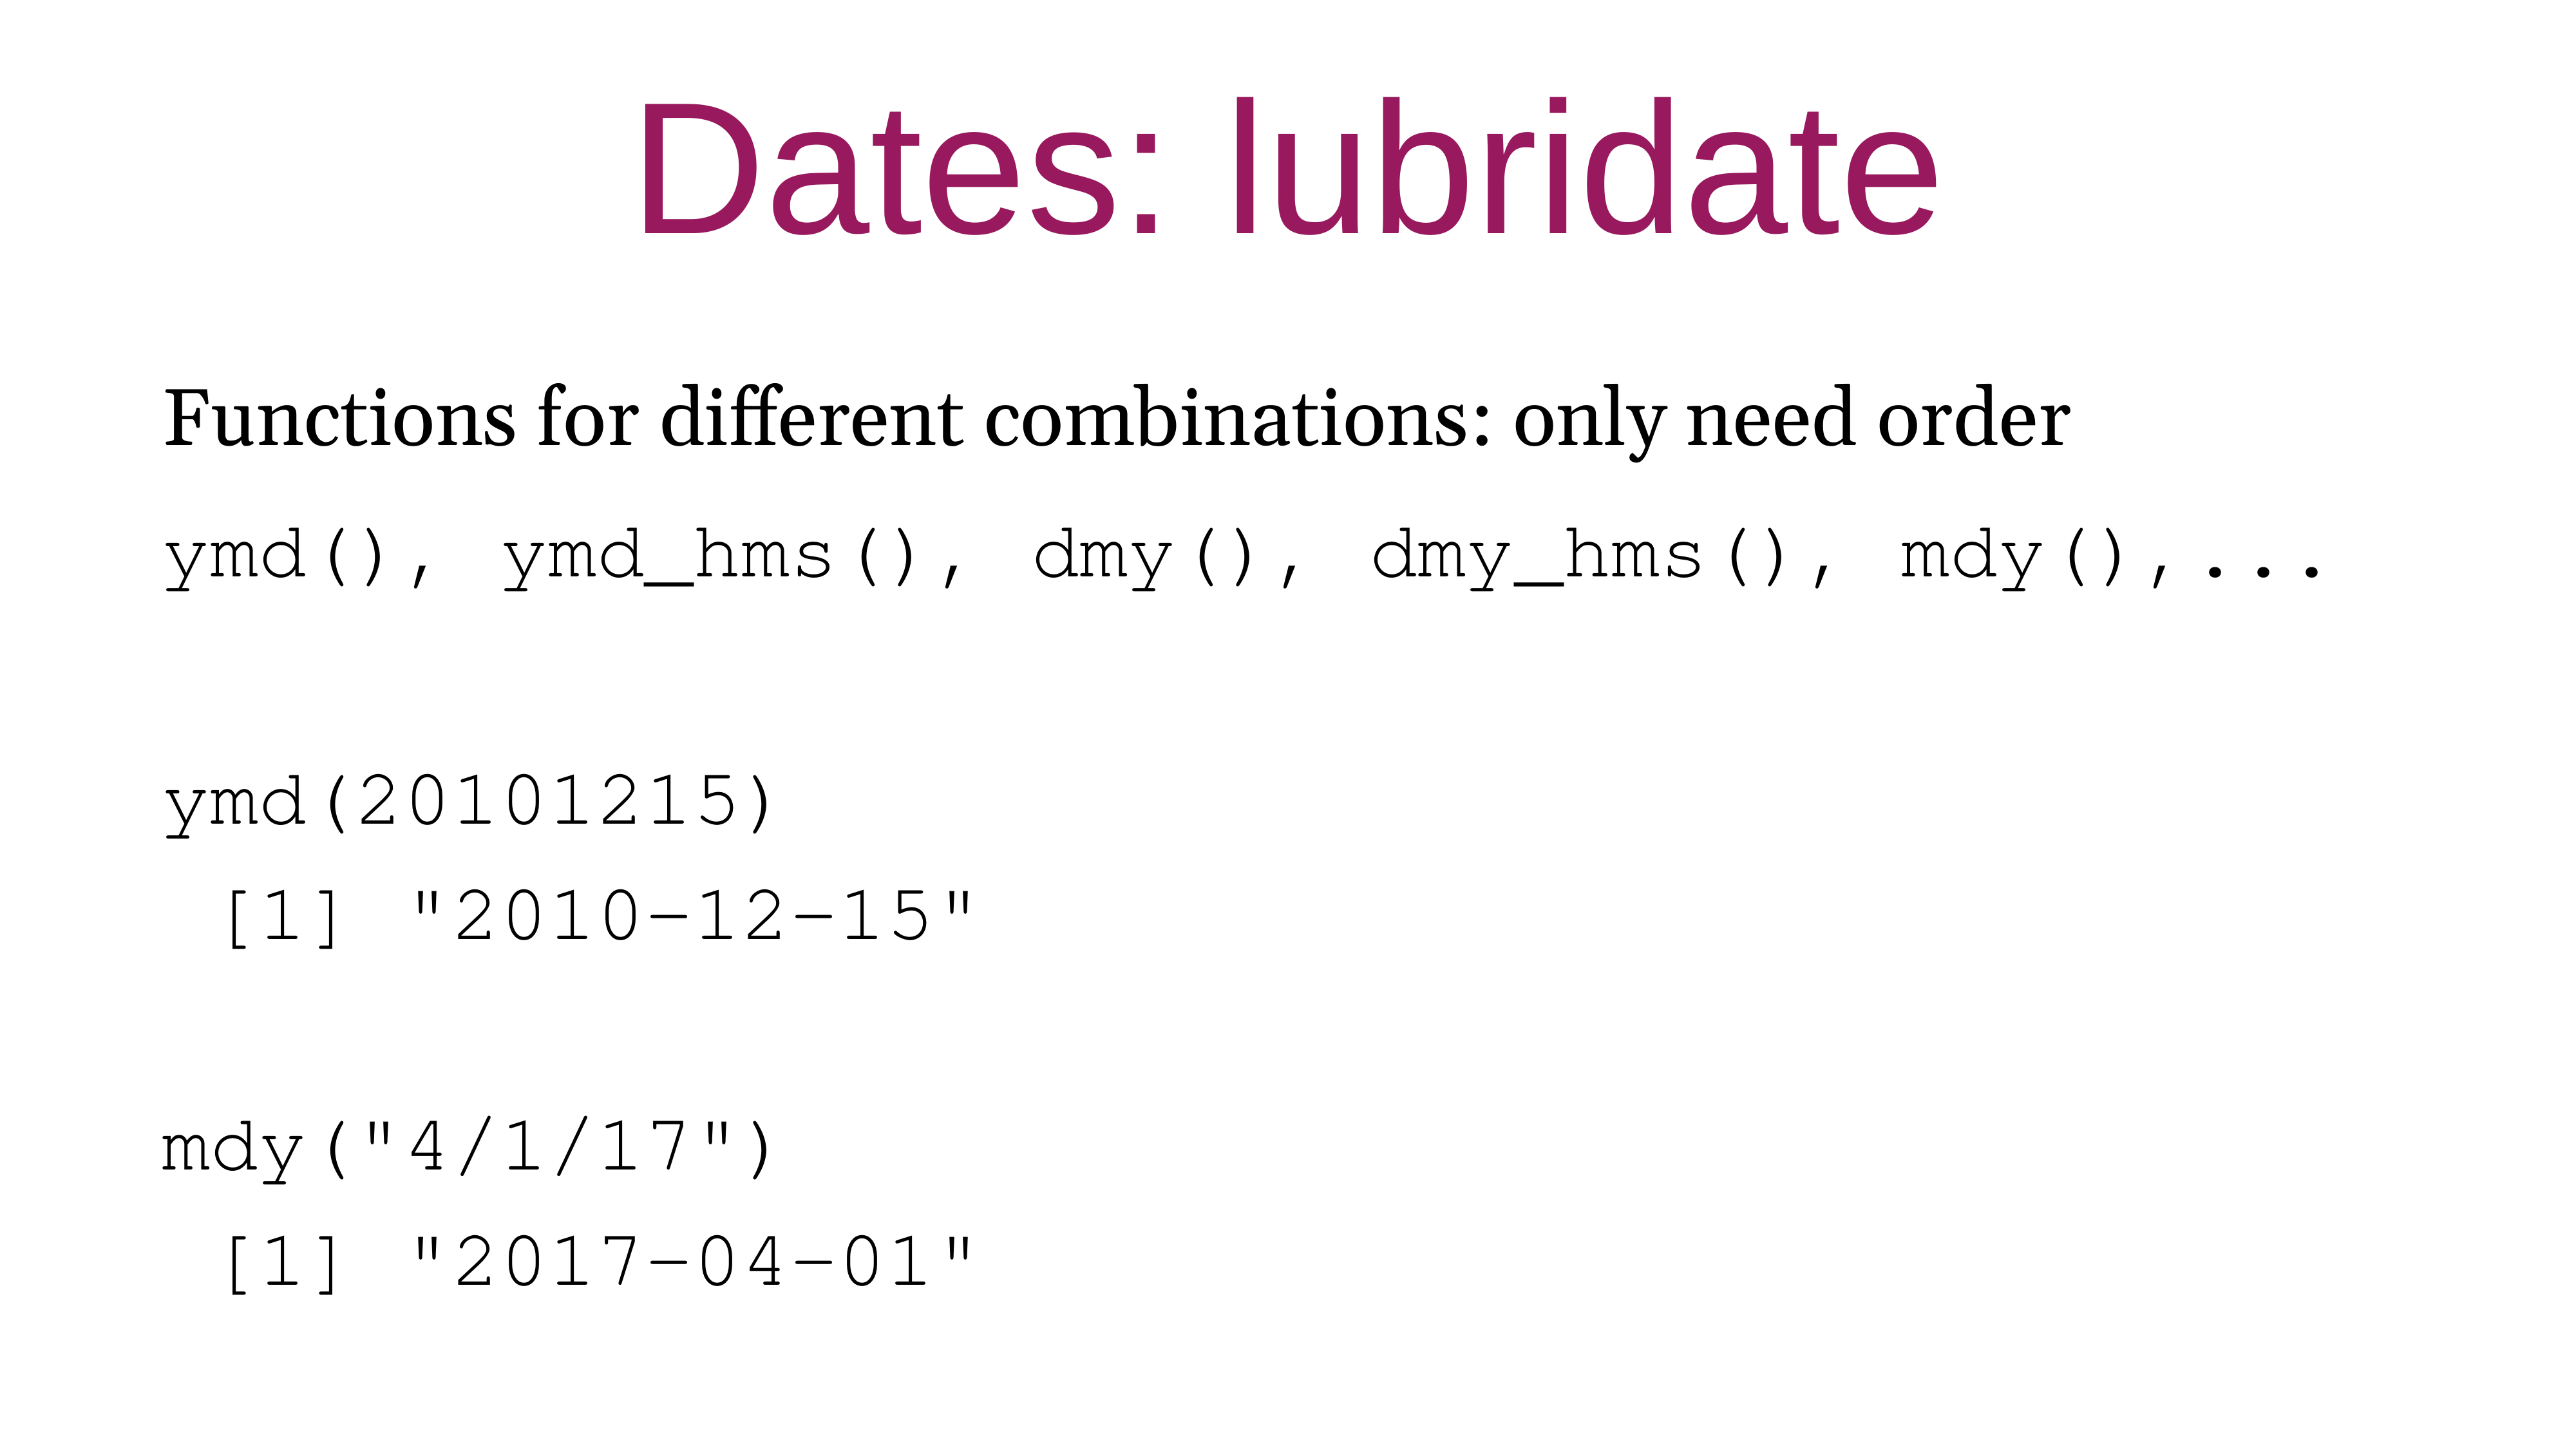

# Dates: lubridate
Functions for different combinations: only need order
ymd(), ymd_hms(), dmy(), dmy_hms(), mdy(),...

ymd(20101215)
 [1] "2010-12-15"

mdy("4/1/17")
 [1] "2017-04-01"